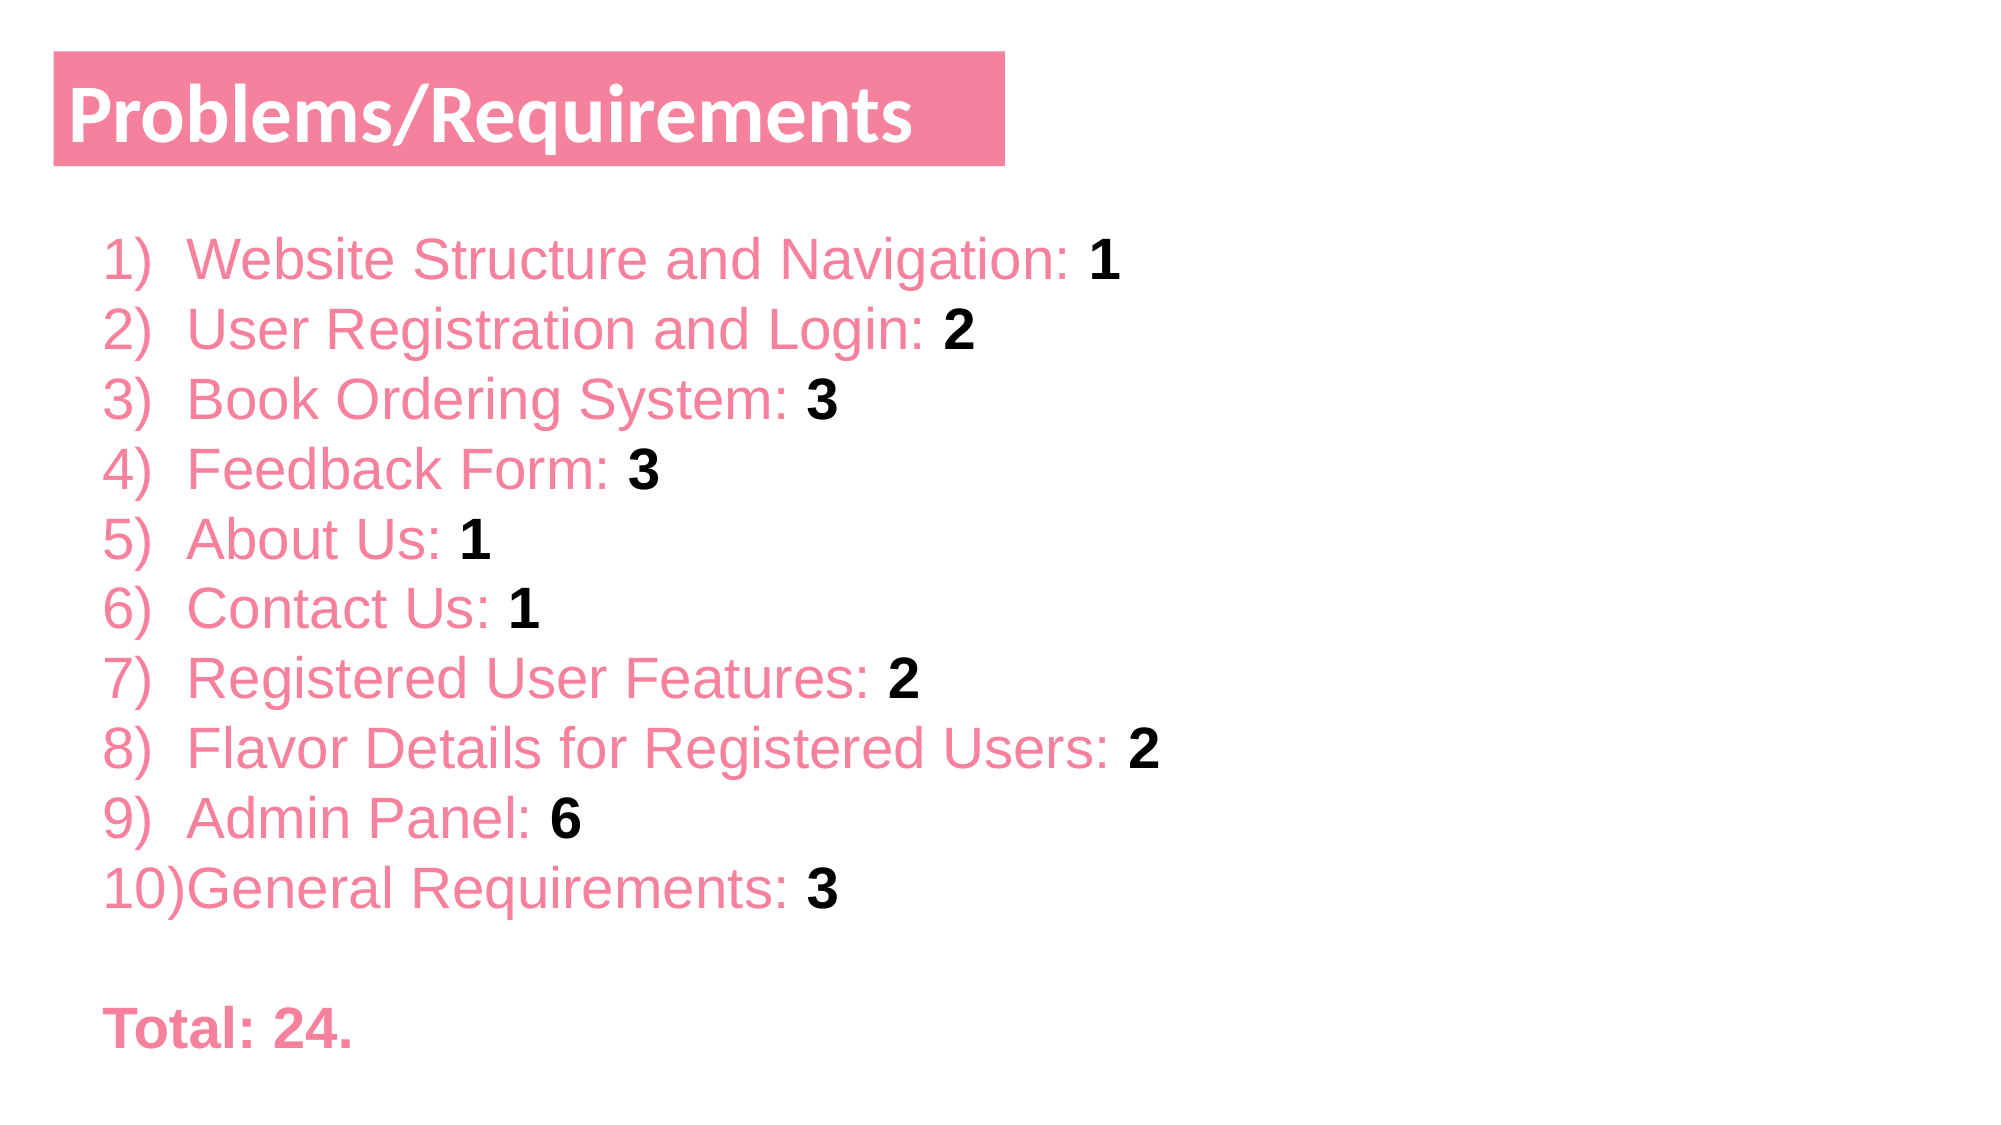

Problems/Requirements
Website Structure and Navigation: 1
User Registration and Login: 2
Book Ordering System: 3
Feedback Form: 3
About Us: 1
Contact Us: 1
Registered User Features: 2
Flavor Details for Registered Users: 2
Admin Panel: 6
General Requirements: 3

Total: 24.